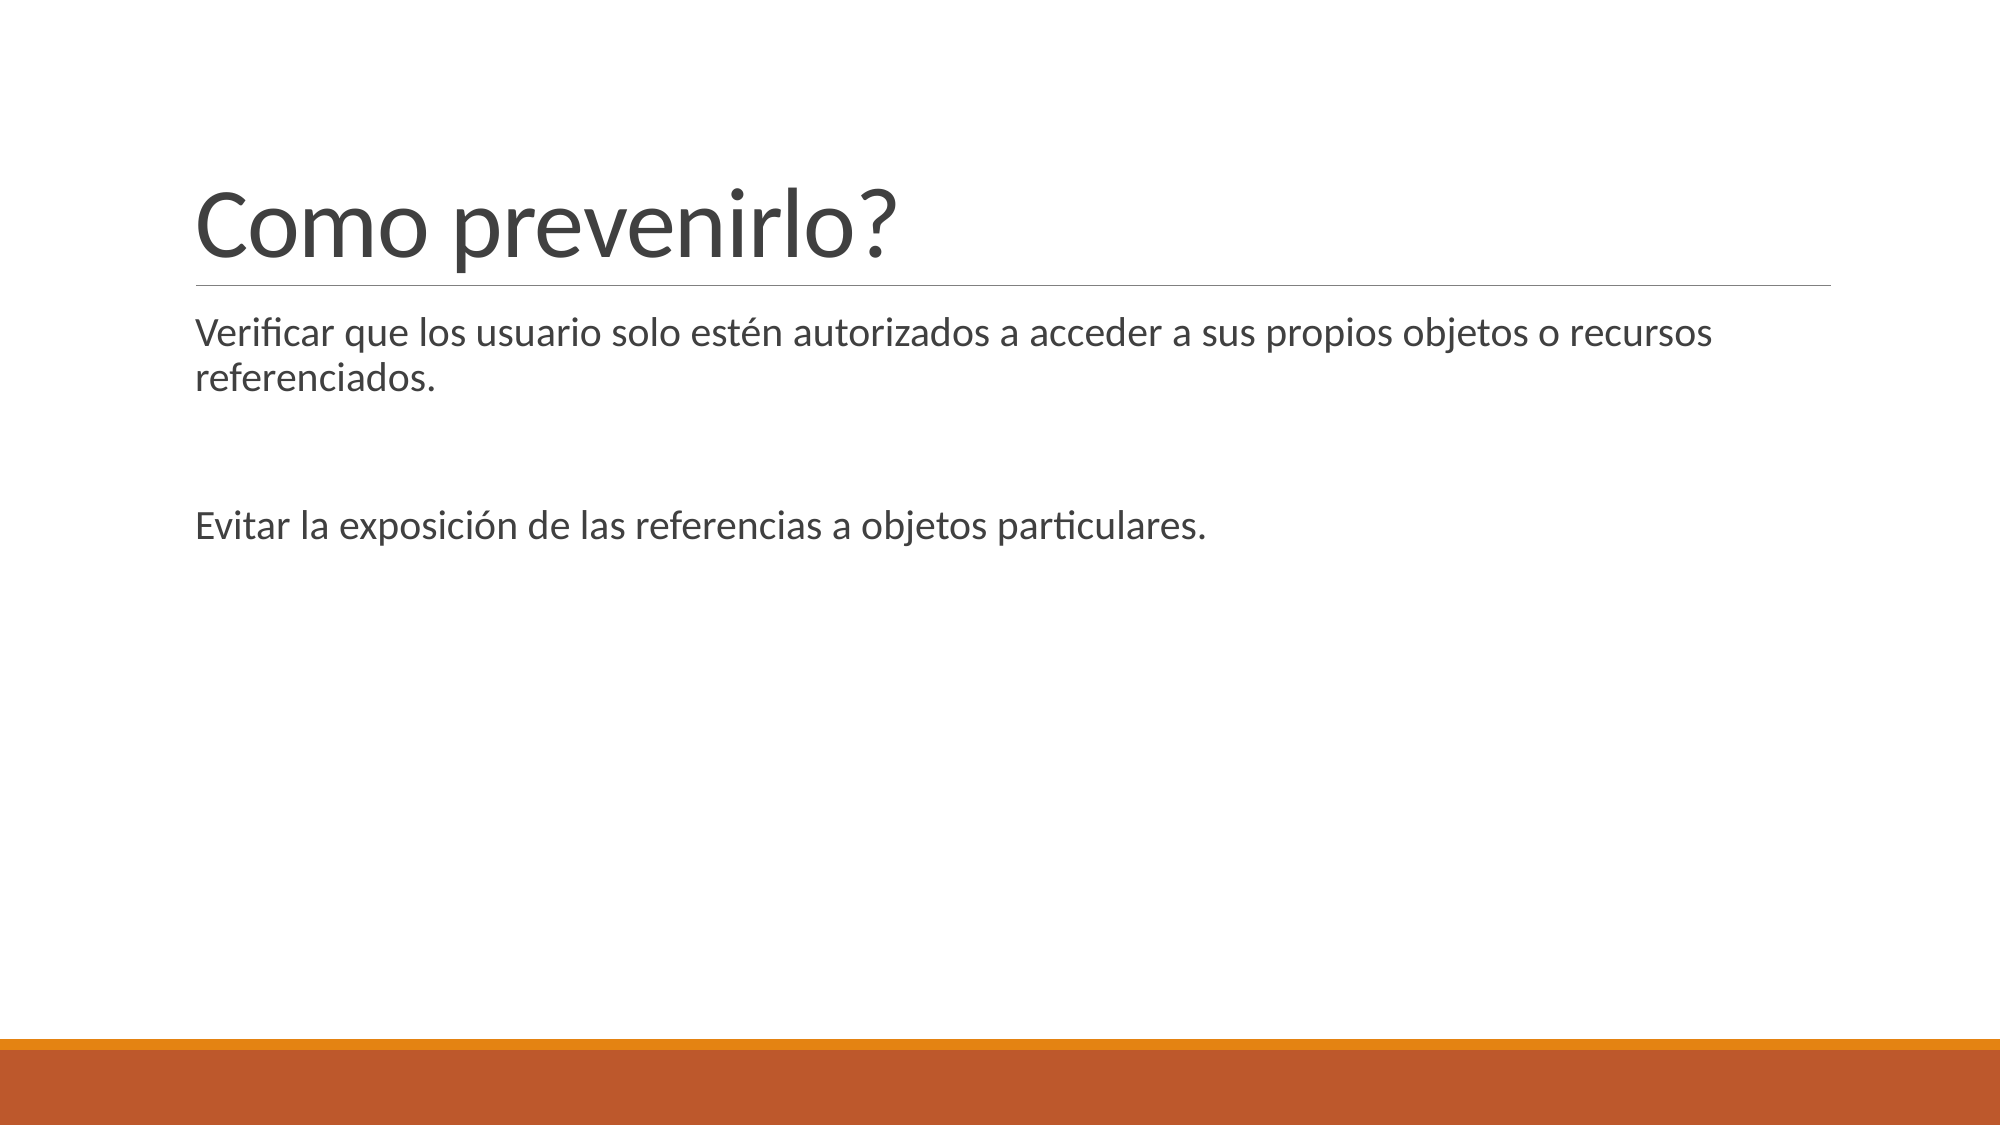

# Como prevenirlo?
Verificar que los usuario solo estén autorizados a acceder a sus propios objetos o recursos referenciados.

Evitar la exposición de las referencias a objetos particulares.